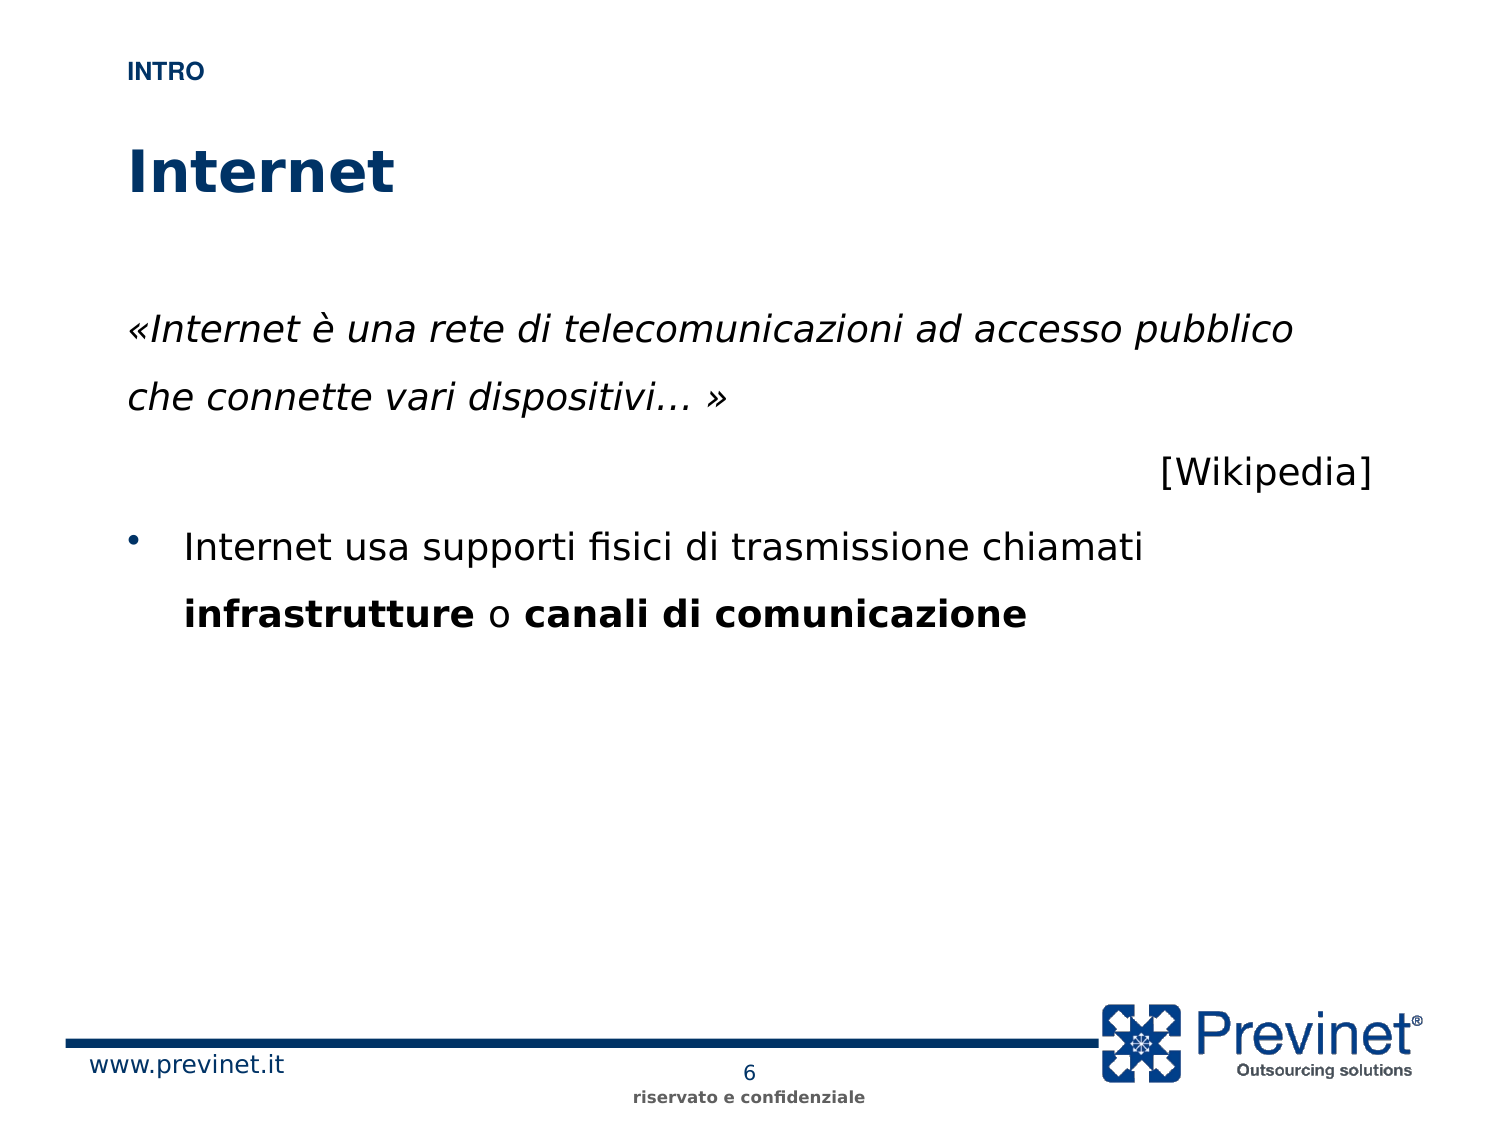

Intro
# Internet
«Internet è una rete di telecomunicazioni ad accesso pubblico che connette vari dispositivi… »
[Wikipedia]
Internet usa supporti fisici di trasmissione chiamati infrastrutture o canali di comunicazione